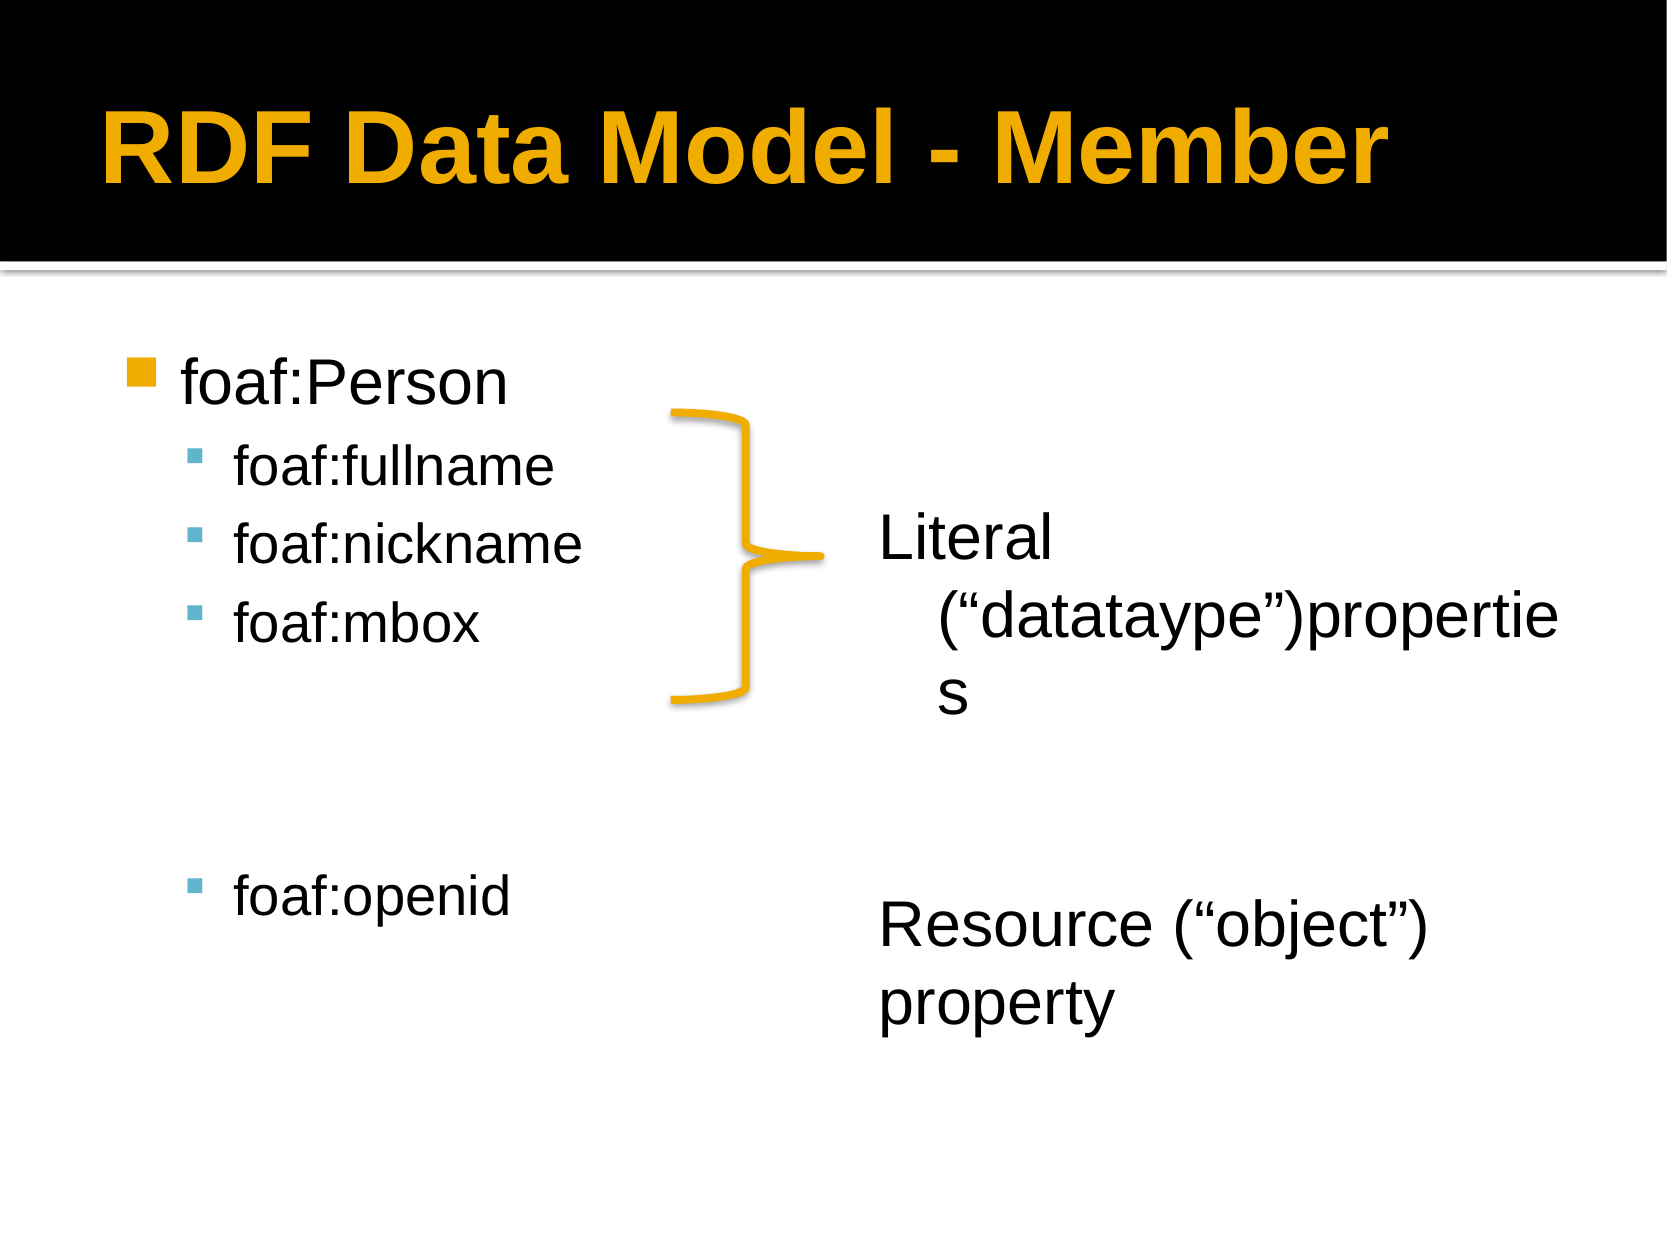

# RDF Data Model - Member
foaf:Person
foaf:fullname
foaf:nickname
foaf:mbox

foaf:openid

Literal (“datataype”)properties

Resource (“object”)
property